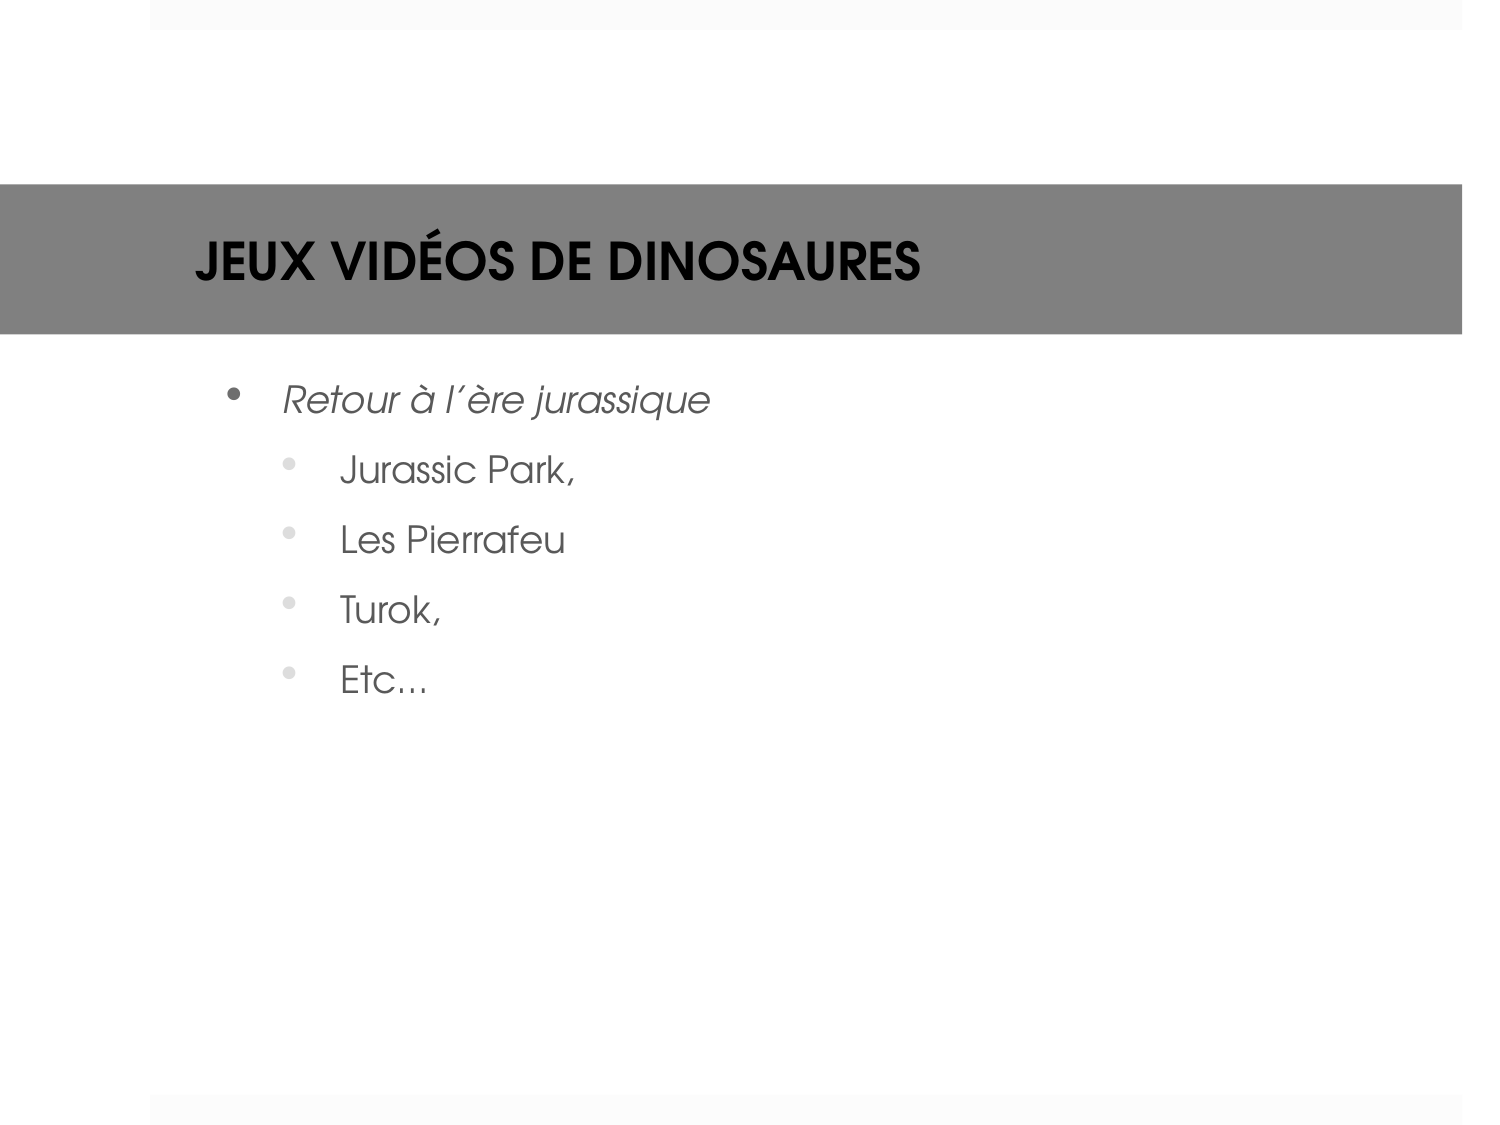

# Jeux vidéos DE DINOSAURES
Retour à l’ère jurassique
Jurassic Park,
Les Pierrafeu
Turok,
Etc…